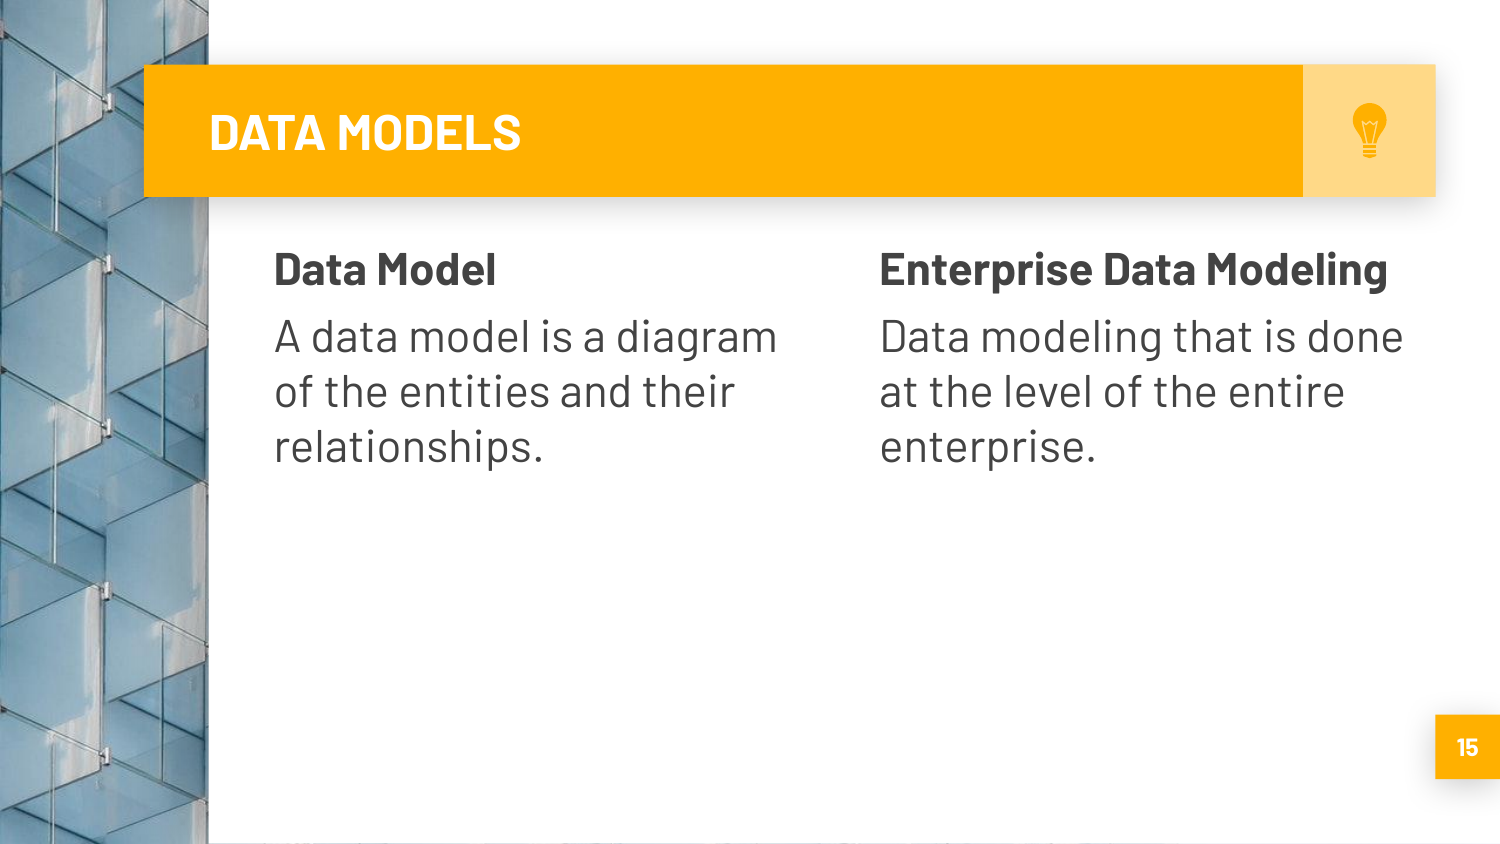

# DATA MODELS

Data Model
A data model is a diagram of the entities and their relationships.
Enterprise Data Modeling
Data modeling that is done at the level of the entire enterprise.
15